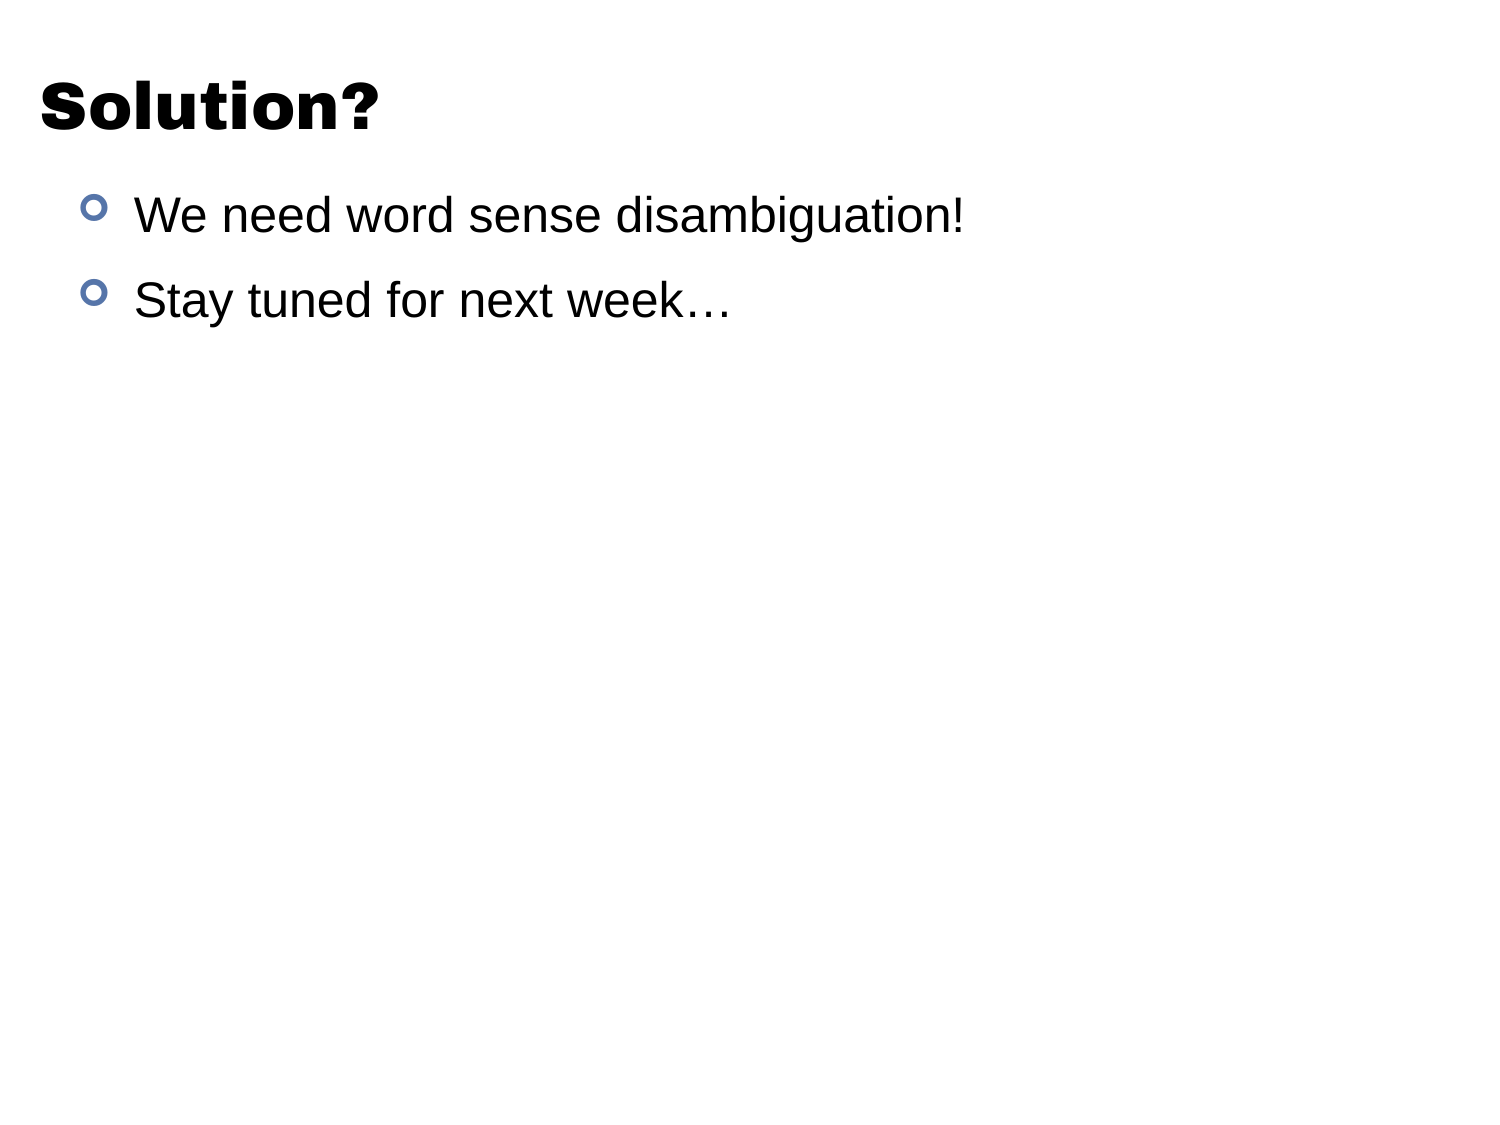

# Solution?
We need word sense disambiguation!
Stay tuned for next week…
57